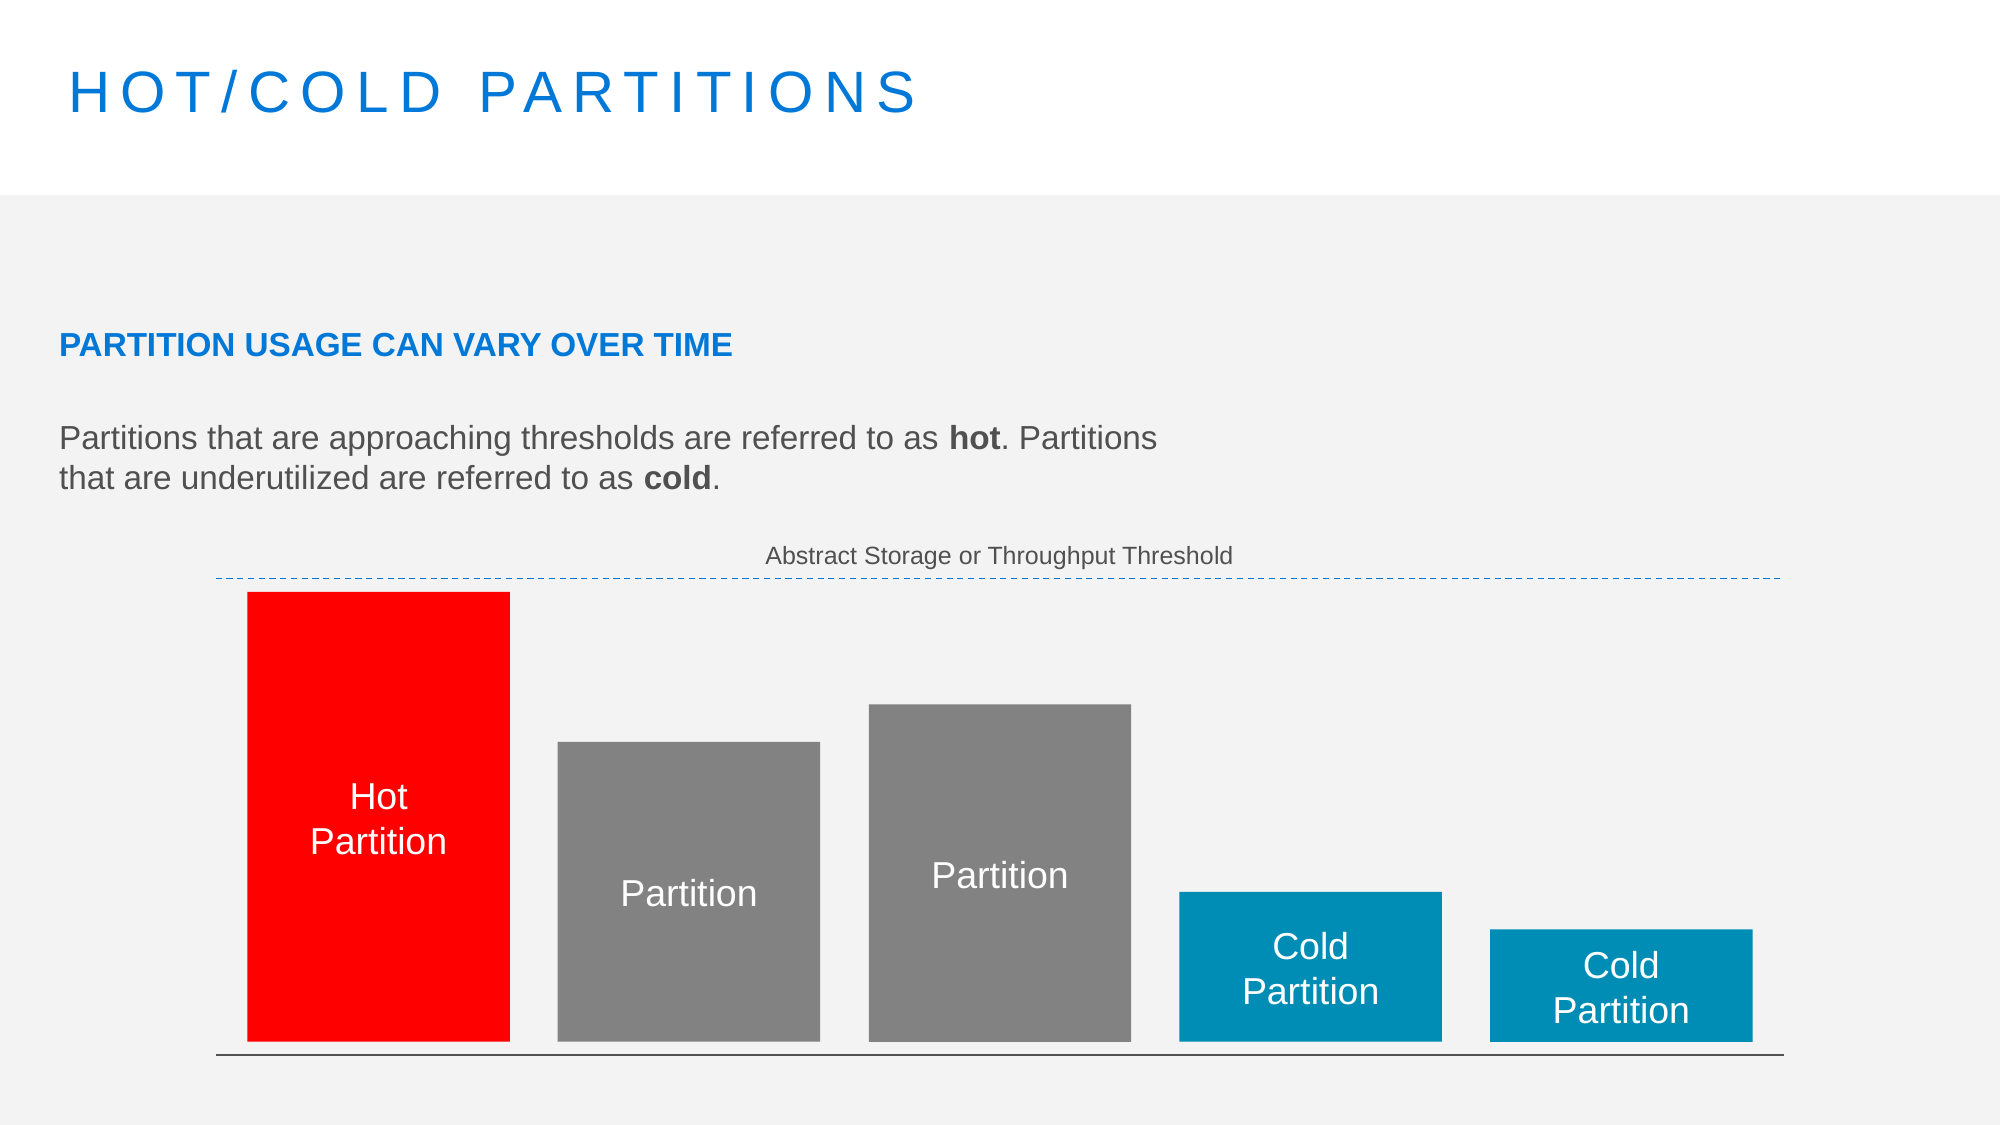

# HOT/COLD Partitions
PARTITION USAGE CAN VARY OVER TIME

Partitions that are approaching thresholds are referred to as hot. Partitions that are underutilized are referred to as cold.
Abstract Storage or Throughput Threshold
Hot Partition
Partition
Partition
Cold Partition
Cold Partition